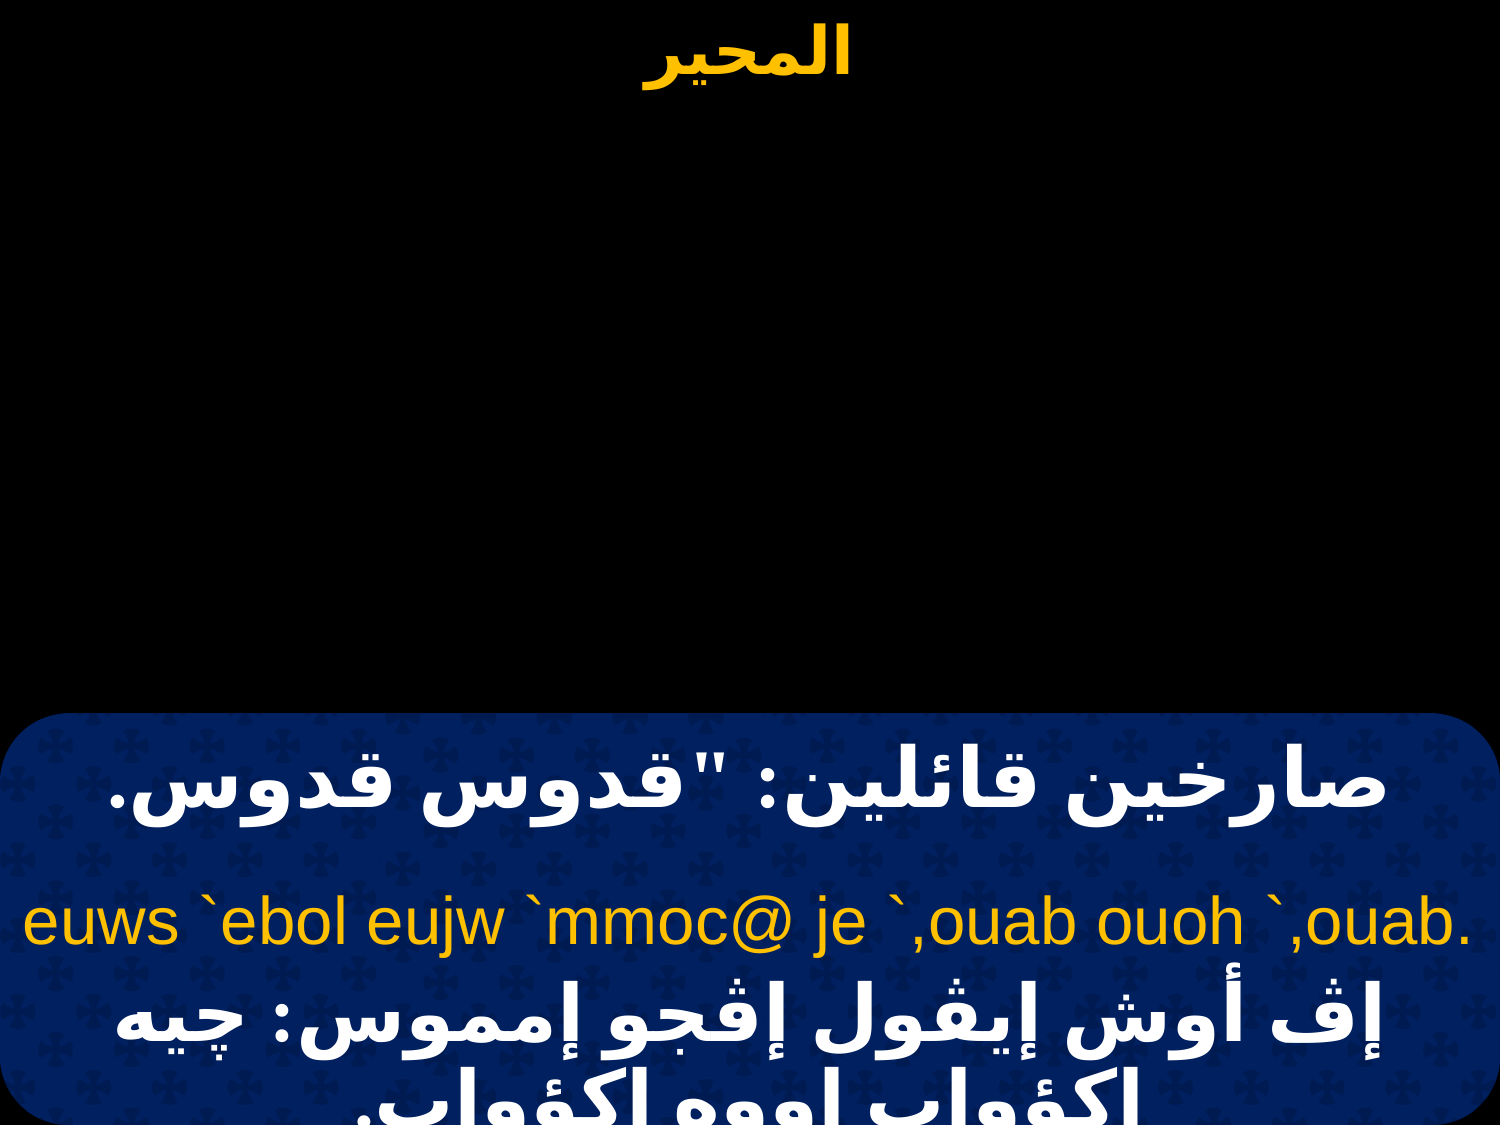

صارخين قائلين: "قدوس قدوس.
euws `ebol eujw `mmoc@ je `,ouab ouoh `,ouab.
إڤ أوش إيڤول إڤجو إمموس: چيه إكؤواب اووه إكؤواب.